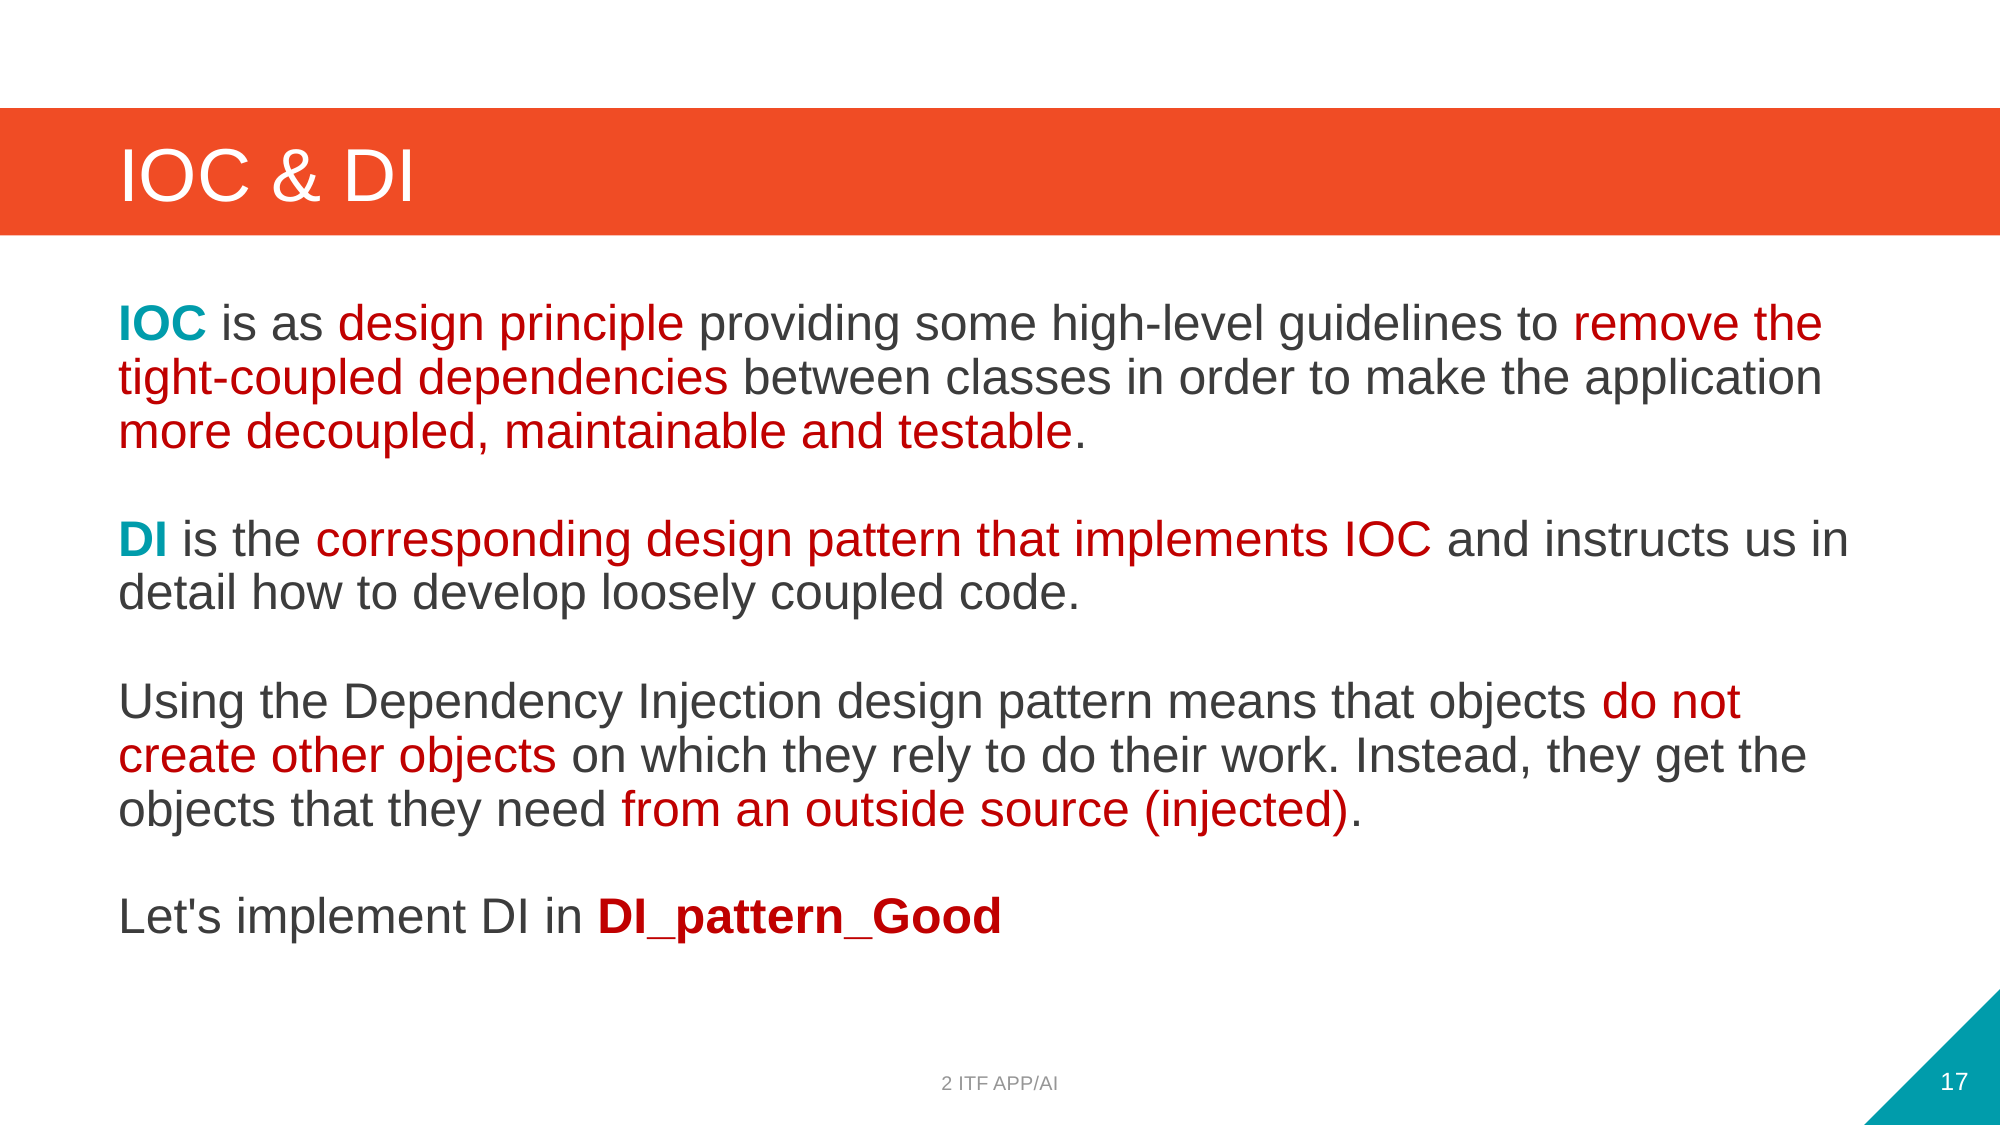

# IOC & DI
IOC is as design principle providing some high-level guidelines to remove the tight-coupled dependencies between classes in order to make the application more decoupled, maintainable and testable.

DI is the corresponding design pattern that implements IOC and instructs us in detail how to develop loosely coupled code.
Using the Dependency Injection design pattern means that objects do not create other objects on which they rely to do their work. Instead, they get the objects that they need from an outside source (injected).

Let's implement DI in DI_pattern_Good
17
2 ITF APP/AI